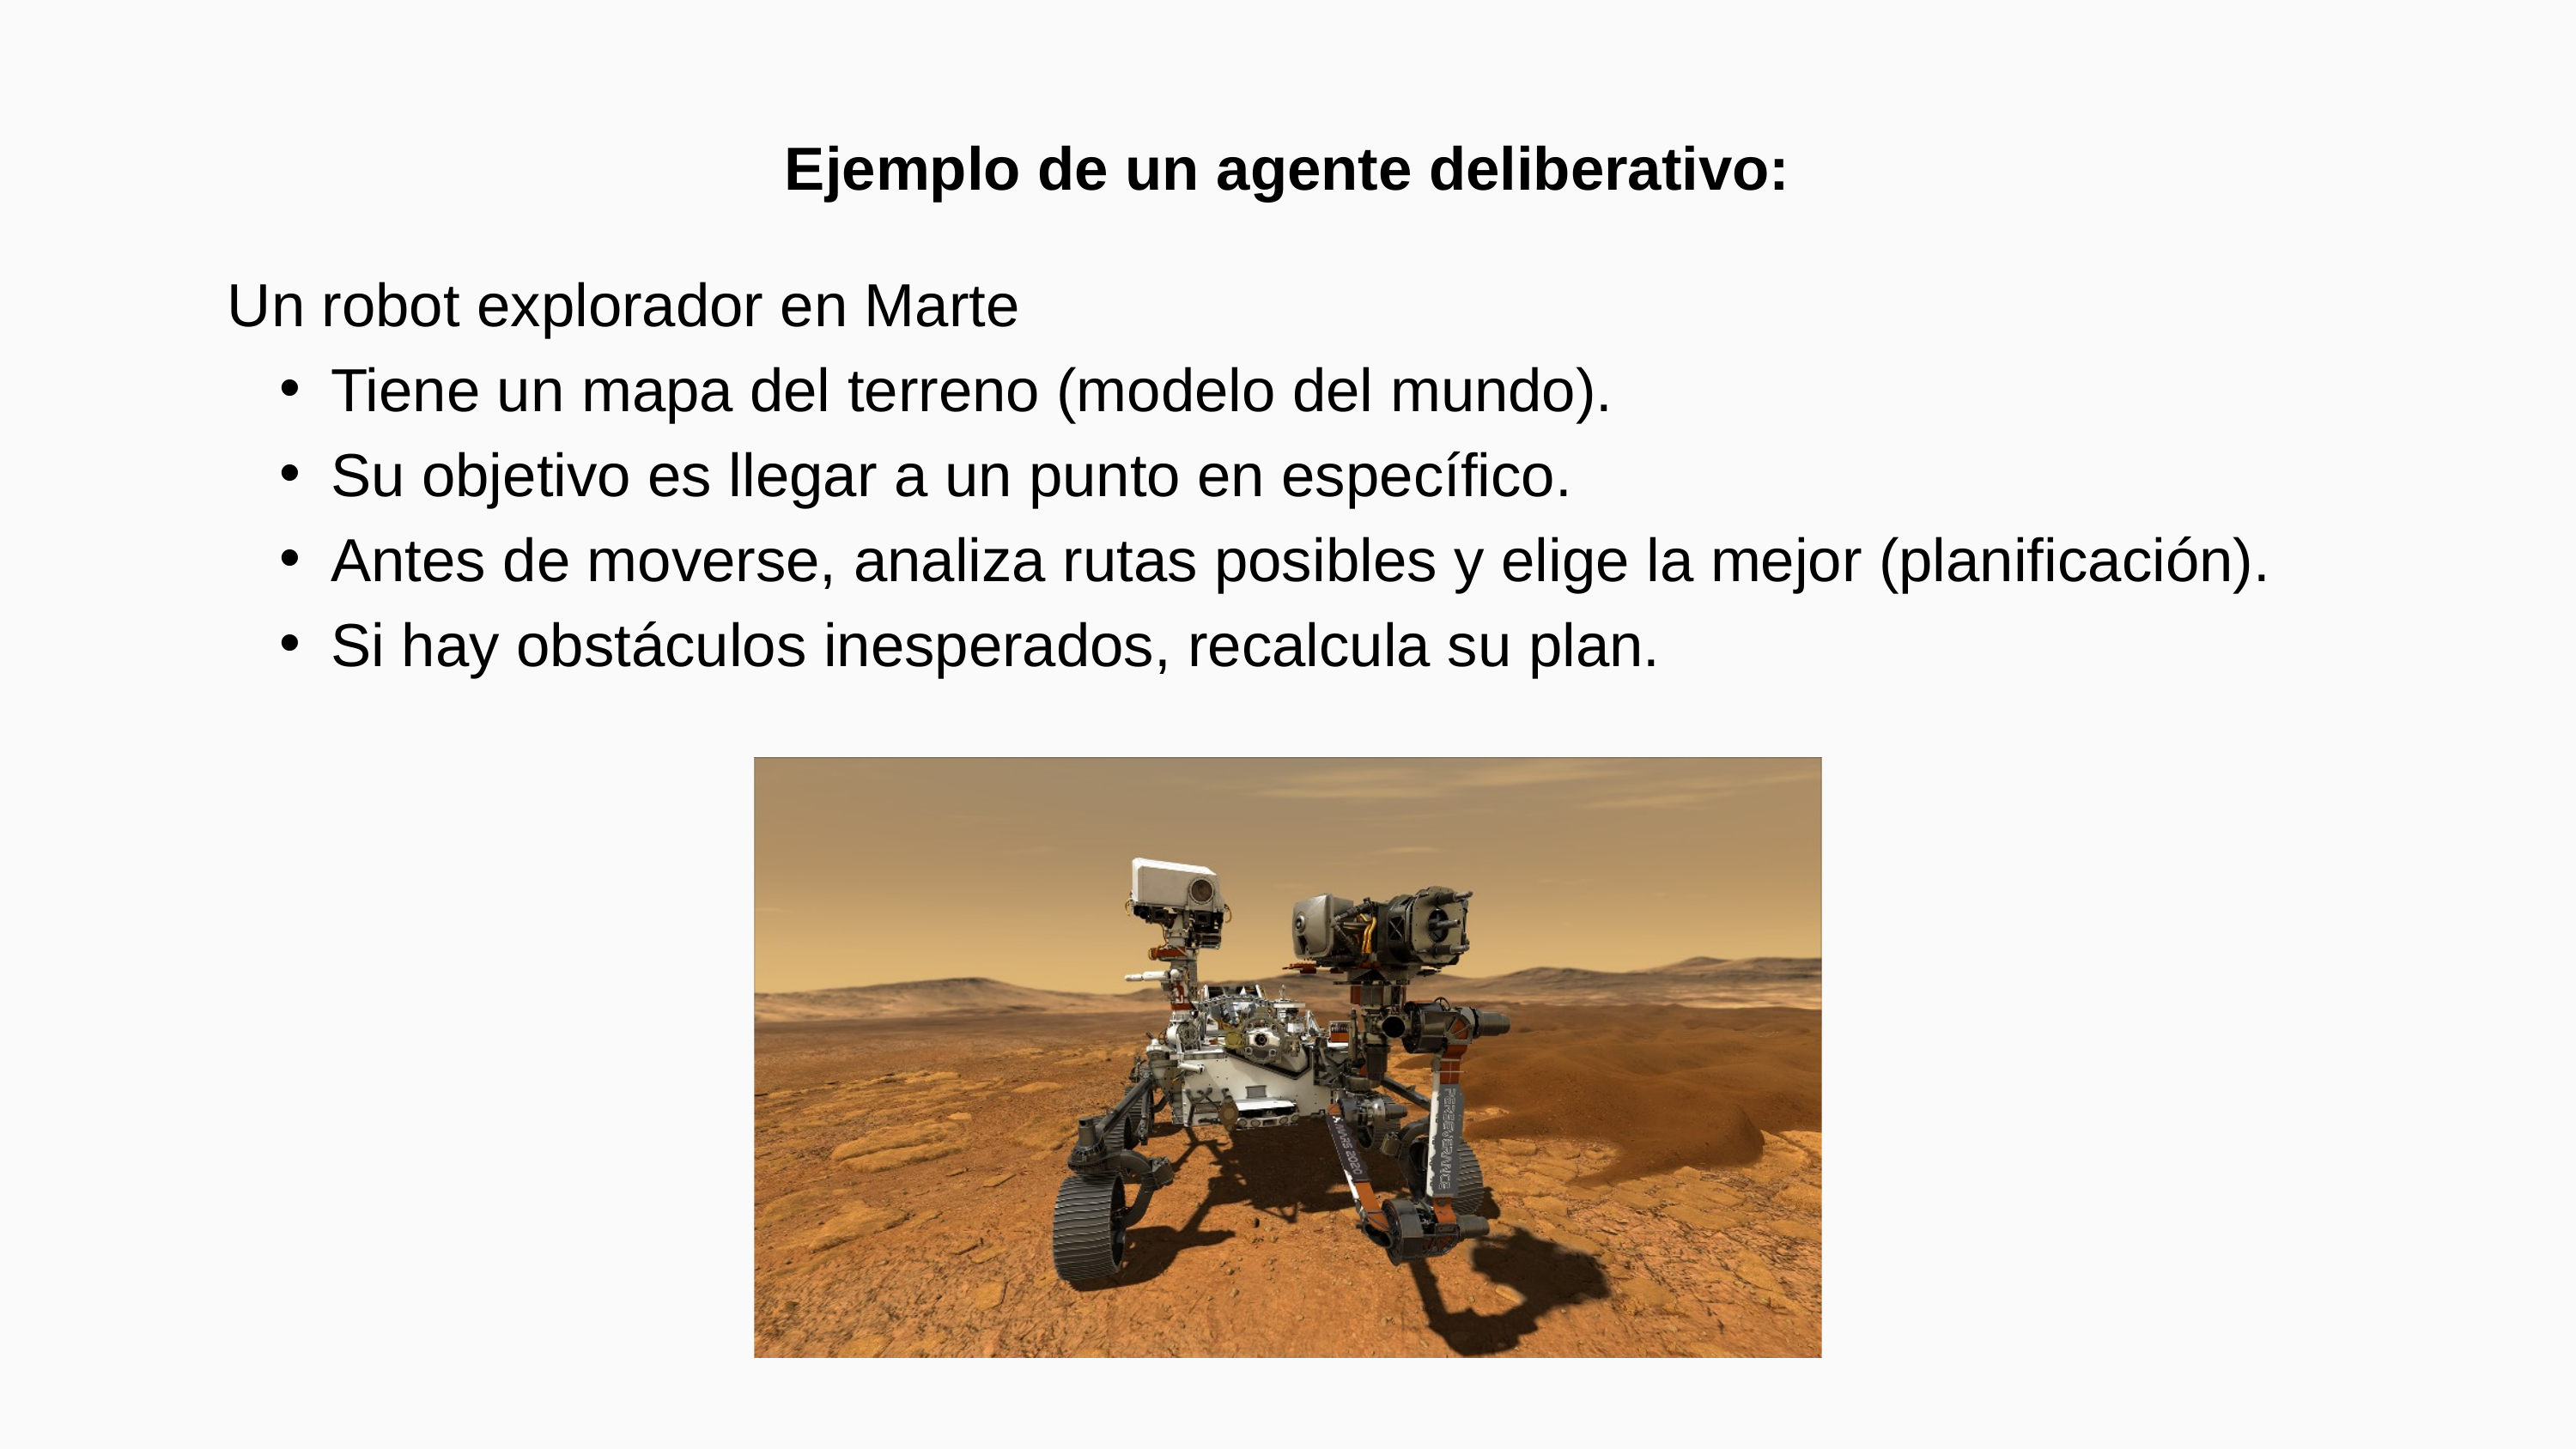

Ejemplo de un agente deliberativo:
Un robot explorador en Marte
Tiene un mapa del terreno (modelo del mundo).
Su objetivo es llegar a un punto en específico.
Antes de moverse, analiza rutas posibles y elige la mejor (planificación).
Si hay obstáculos inesperados, recalcula su plan.